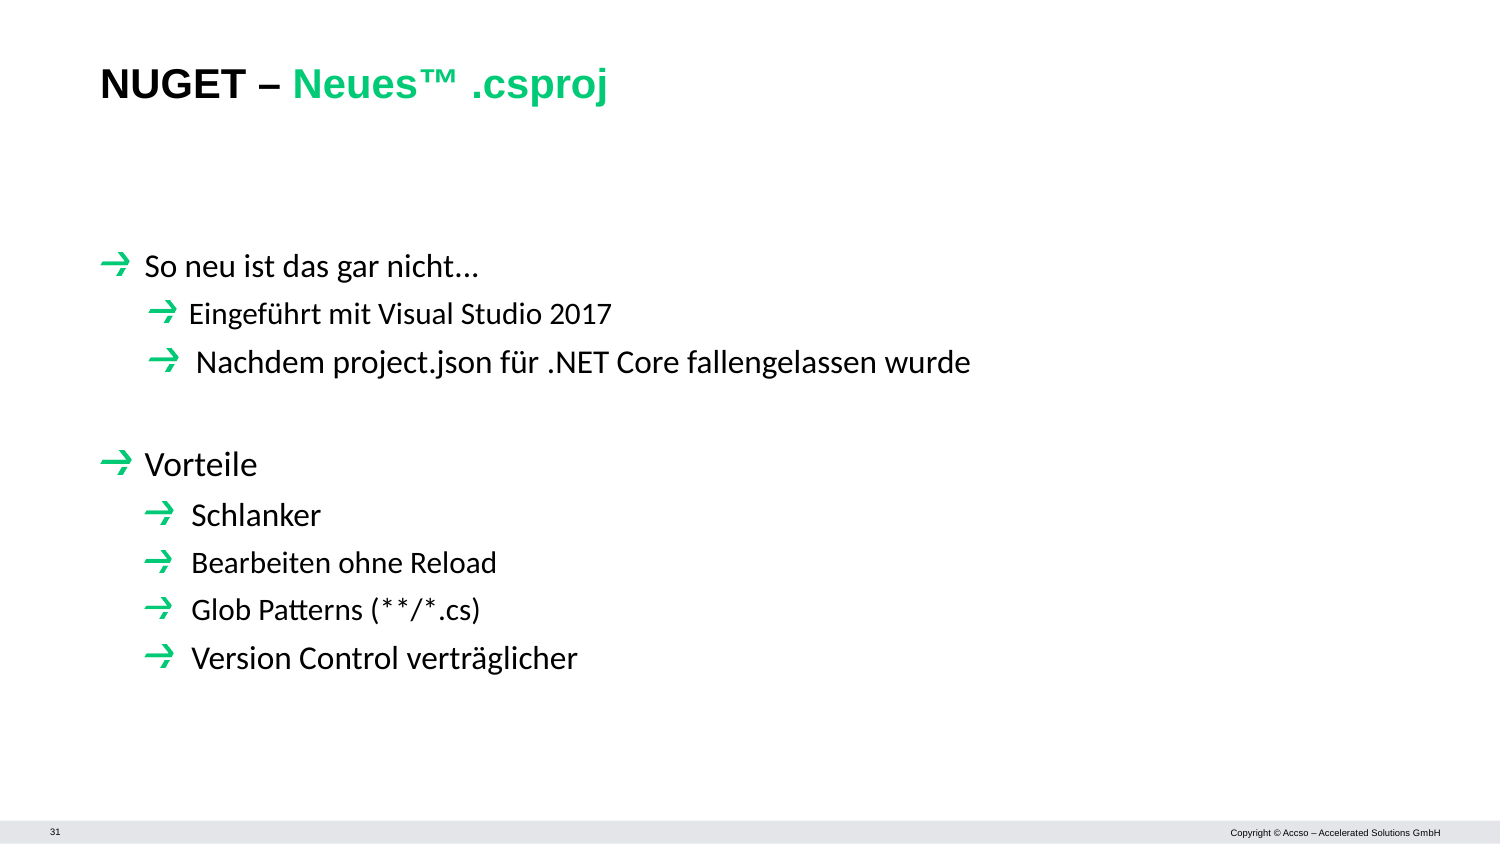

# NuGet – Neues™ .csproj
So neu ist das gar nicht...
Eingeführt mit Visual Studio 2017
Nachdem project.json für .NET Core fallengelassen wurde

Vorteile
Schlanker
Bearbeiten ohne Reload
Glob Patterns (**/*.cs)
Version Control verträglicher